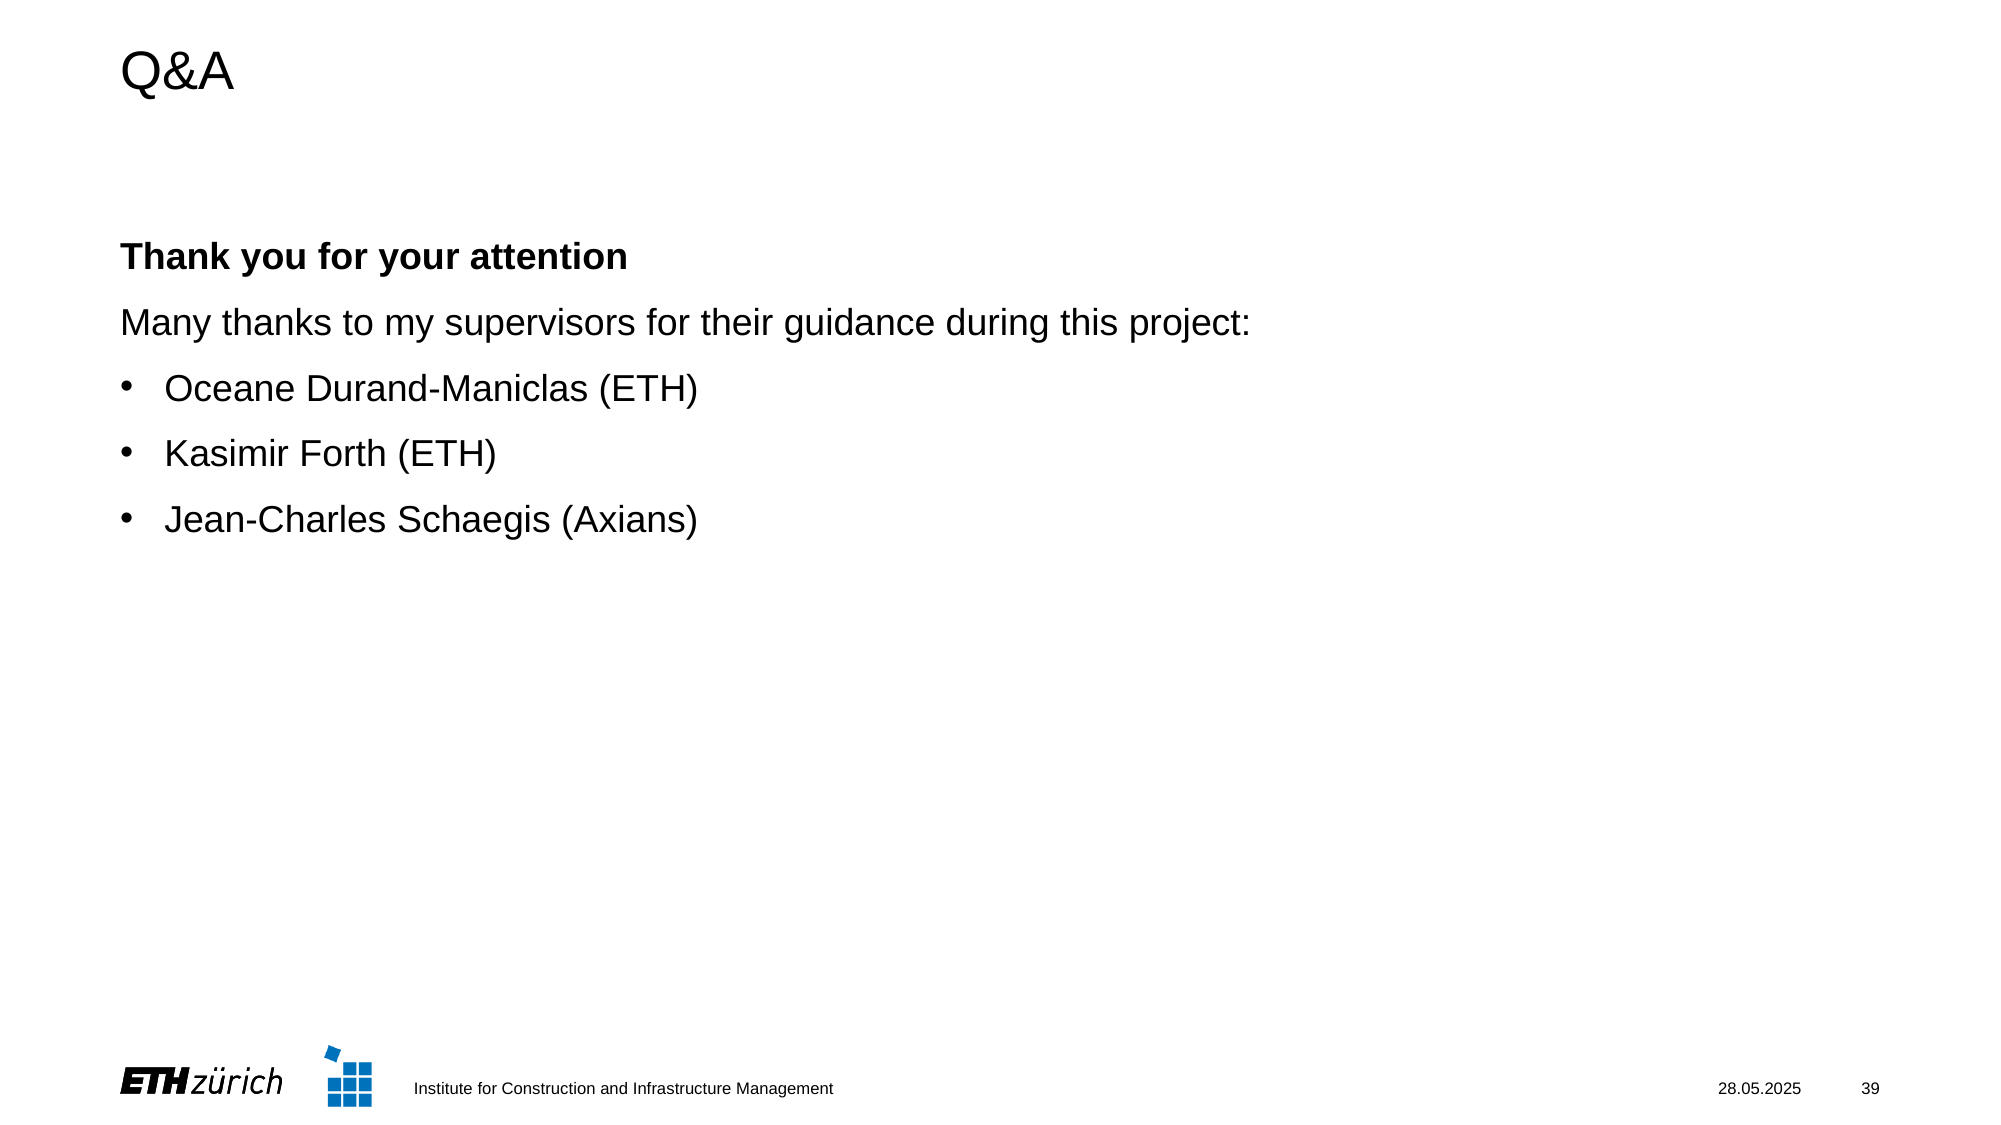

# Q&A
Thank you for your attention
Many thanks to my supervisors for their guidance during this project:
Oceane Durand-Maniclas (ETH)
Kasimir Forth (ETH)
Jean-Charles Schaegis (Axians)
Institute for Construction and Infrastructure Management
28.05.2025
39